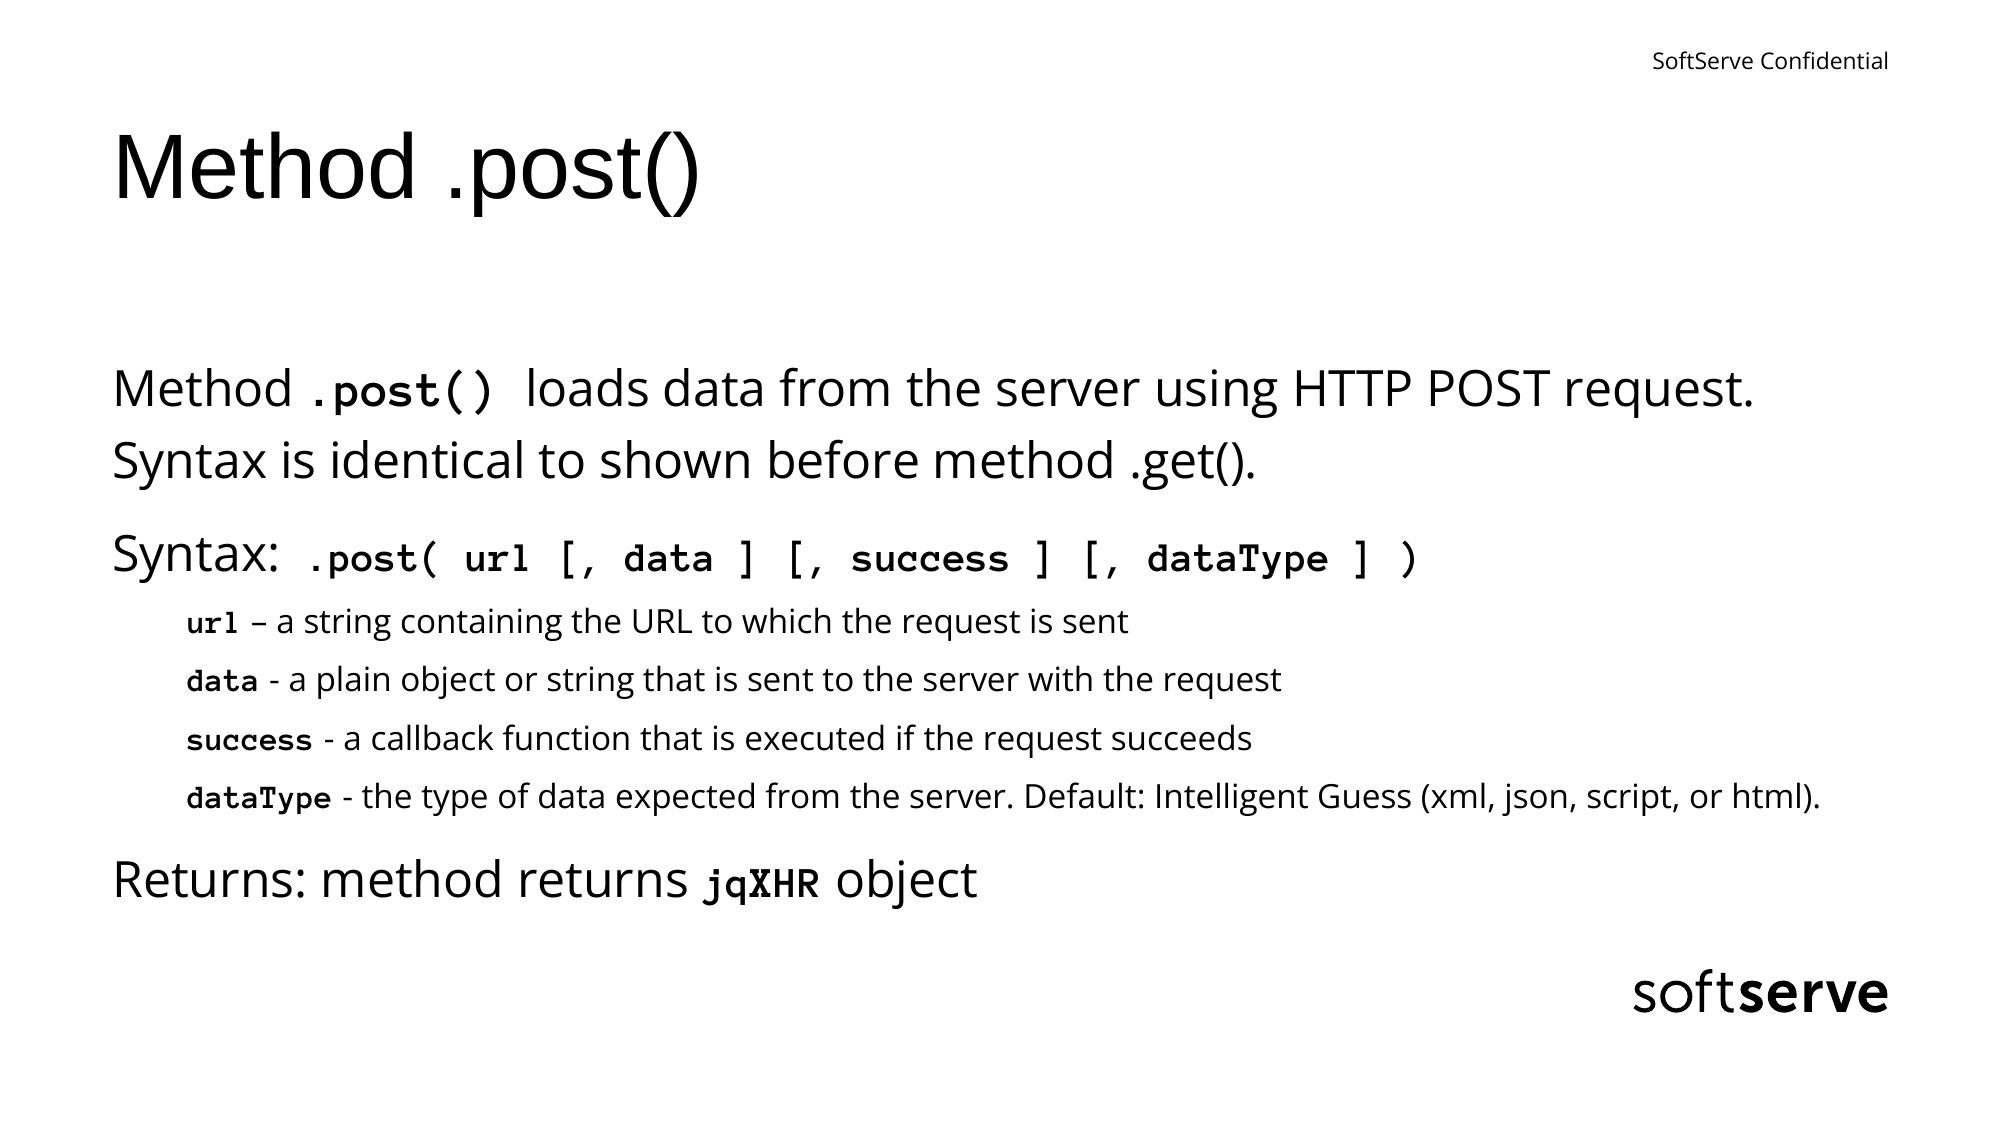

# Method .post()
Method .post() loads data from the server using HTTP POST request. Syntax is identical to shown before method .get().
Syntax:  .post( url [, data ] [, success ] [, dataType ] )
url – a string containing the URL to which the request is sent
data - a plain object or string that is sent to the server with the request
success - a callback function that is executed if the request succeeds
dataType - the type of data expected from the server. Default: Intelligent Guess (xml, json, script, or html).
Returns: method returns jqXHR object